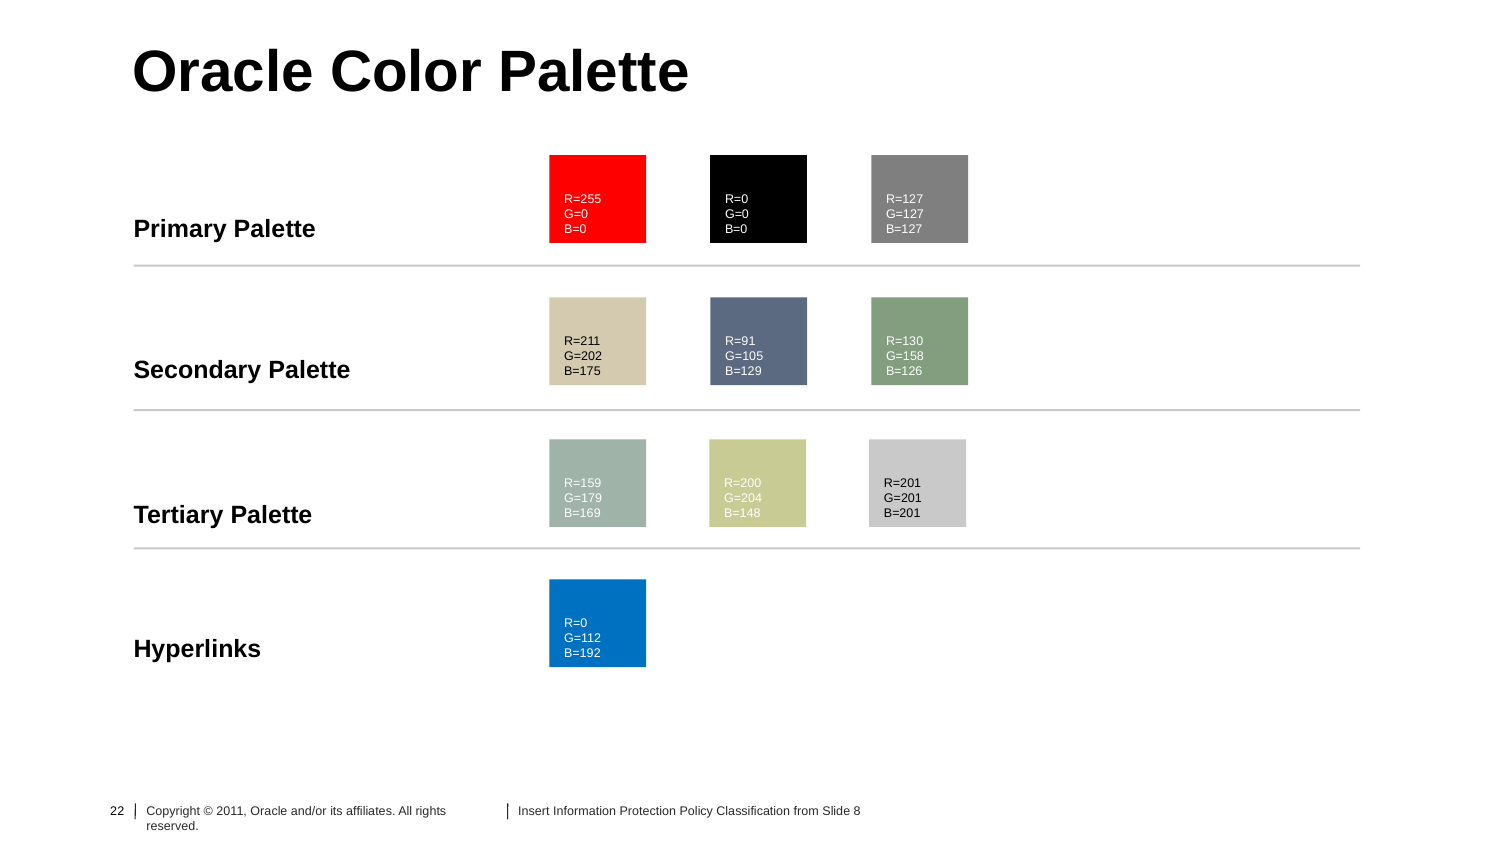

# Oracle Color Palette
R=255
G=0
B=0
R=0
G=0
B=0
R=127
G=127
B=127
Primary Palette

R=211
G=202
B=175
R=91
G=105
B=129
R=130
G=158
B=126
Secondary Palette

R=159
G=179
B=169
R=200
G=204
B=148
R=201
G=201
B=201
Tertiary Palette

R=0
G=112
B=192
Hyperlinks